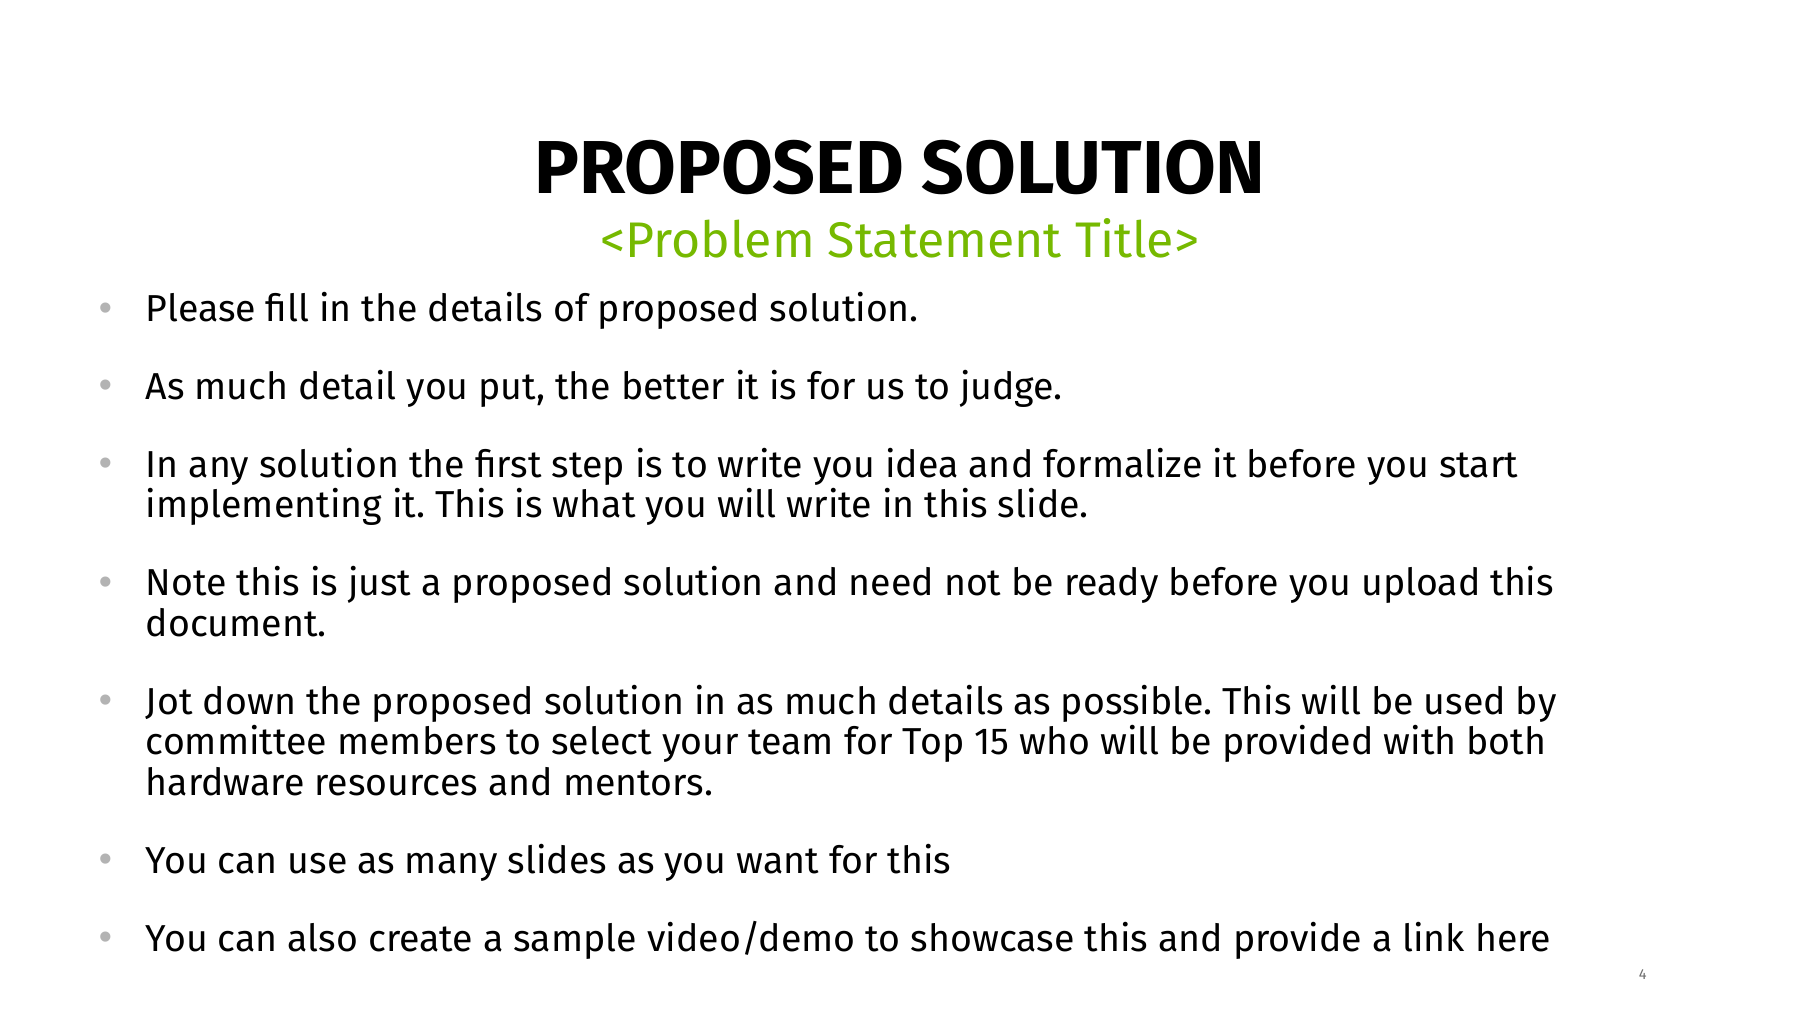

# Proposed solution
<Problem Statement Title>
Please fill in the details of proposed solution.
As much detail you put, the better it is for us to judge.
In any solution the first step is to write you idea and formalize it before you start implementing it. This is what you will write in this slide.
Note this is just a proposed solution and need not be ready before you upload this document.
Jot down the proposed solution in as much details as possible. This will be used by committee members to select your team for Top 15 who will be provided with both hardware resources and mentors.
You can use as many slides as you want for this
You can also create a sample video/demo to showcase this and provide a link here